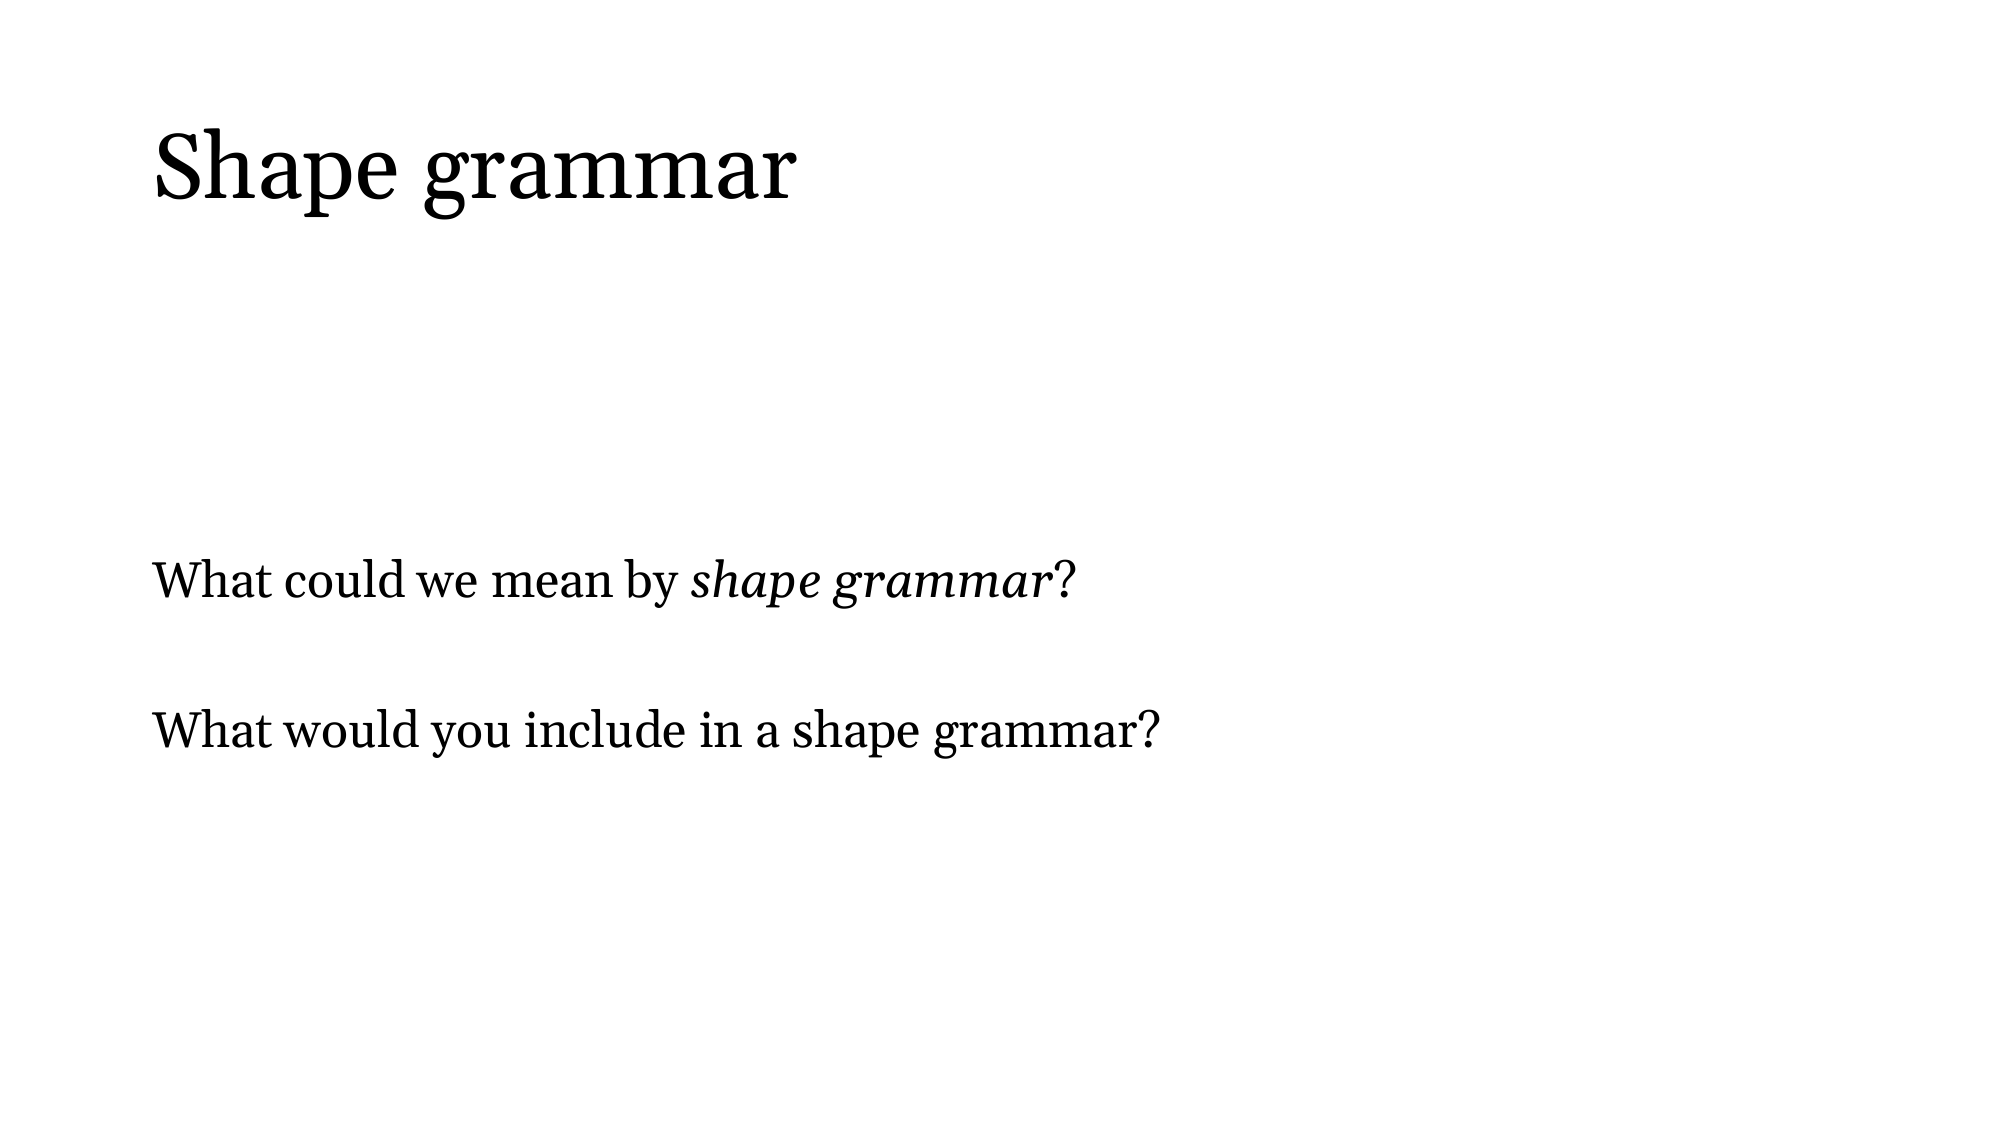

# Shape grammar
What could we mean by shape grammar?

What would you include in a shape grammar?